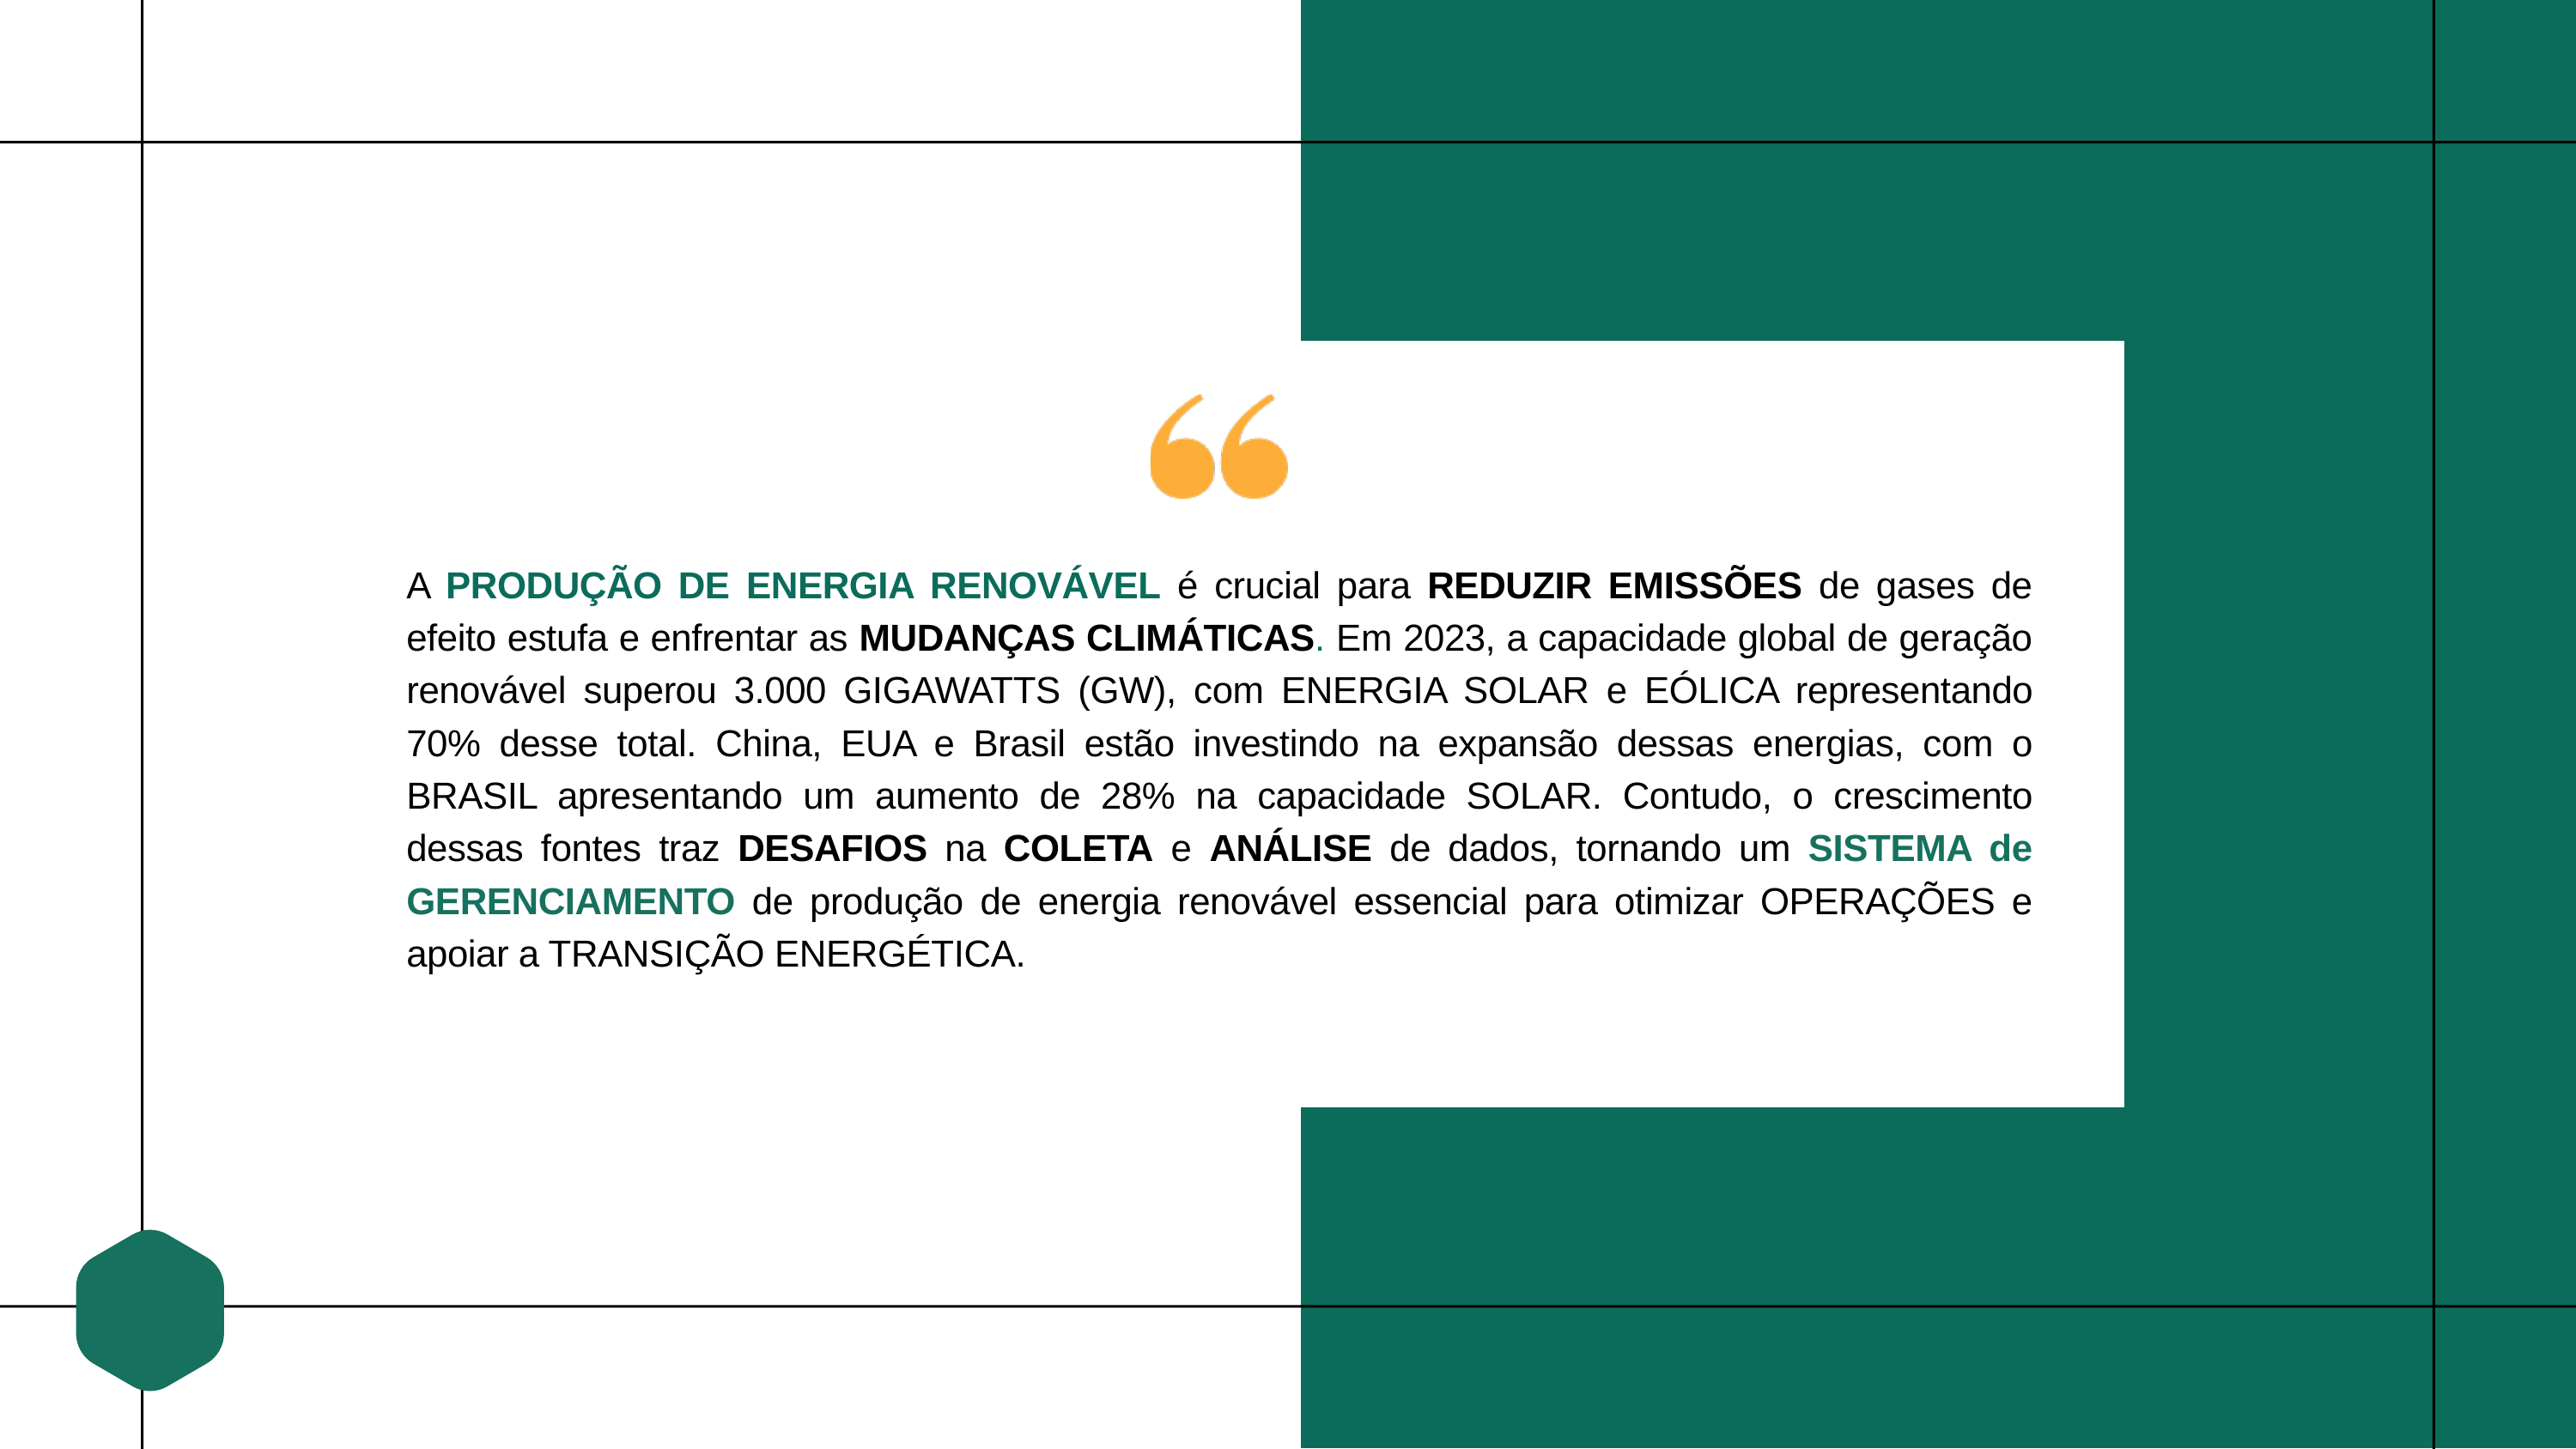

A PRODUÇÃO DE ENERGIA RENOVÁVEL é crucial para REDUZIR EMISSÕES de gases de efeito estufa e enfrentar as MUDANÇAS CLIMÁTICAS. Em 2023, a capacidade global de geração renovável superou 3.000 GIGAWATTS (GW), com ENERGIA SOLAR e EÓLICA representando 70% desse total. China, EUA e Brasil estão investindo na expansão dessas energias, com o BRASIL apresentando um aumento de 28% na capacidade SOLAR. Contudo, o crescimento dessas fontes traz DESAFIOS na COLETA e ANÁLISE de dados, tornando um SISTEMA de GERENCIAMENTO de produção de energia renovável essencial para otimizar OPERAÇÕES e apoiar a TRANSIÇÃO ENERGÉTICA.